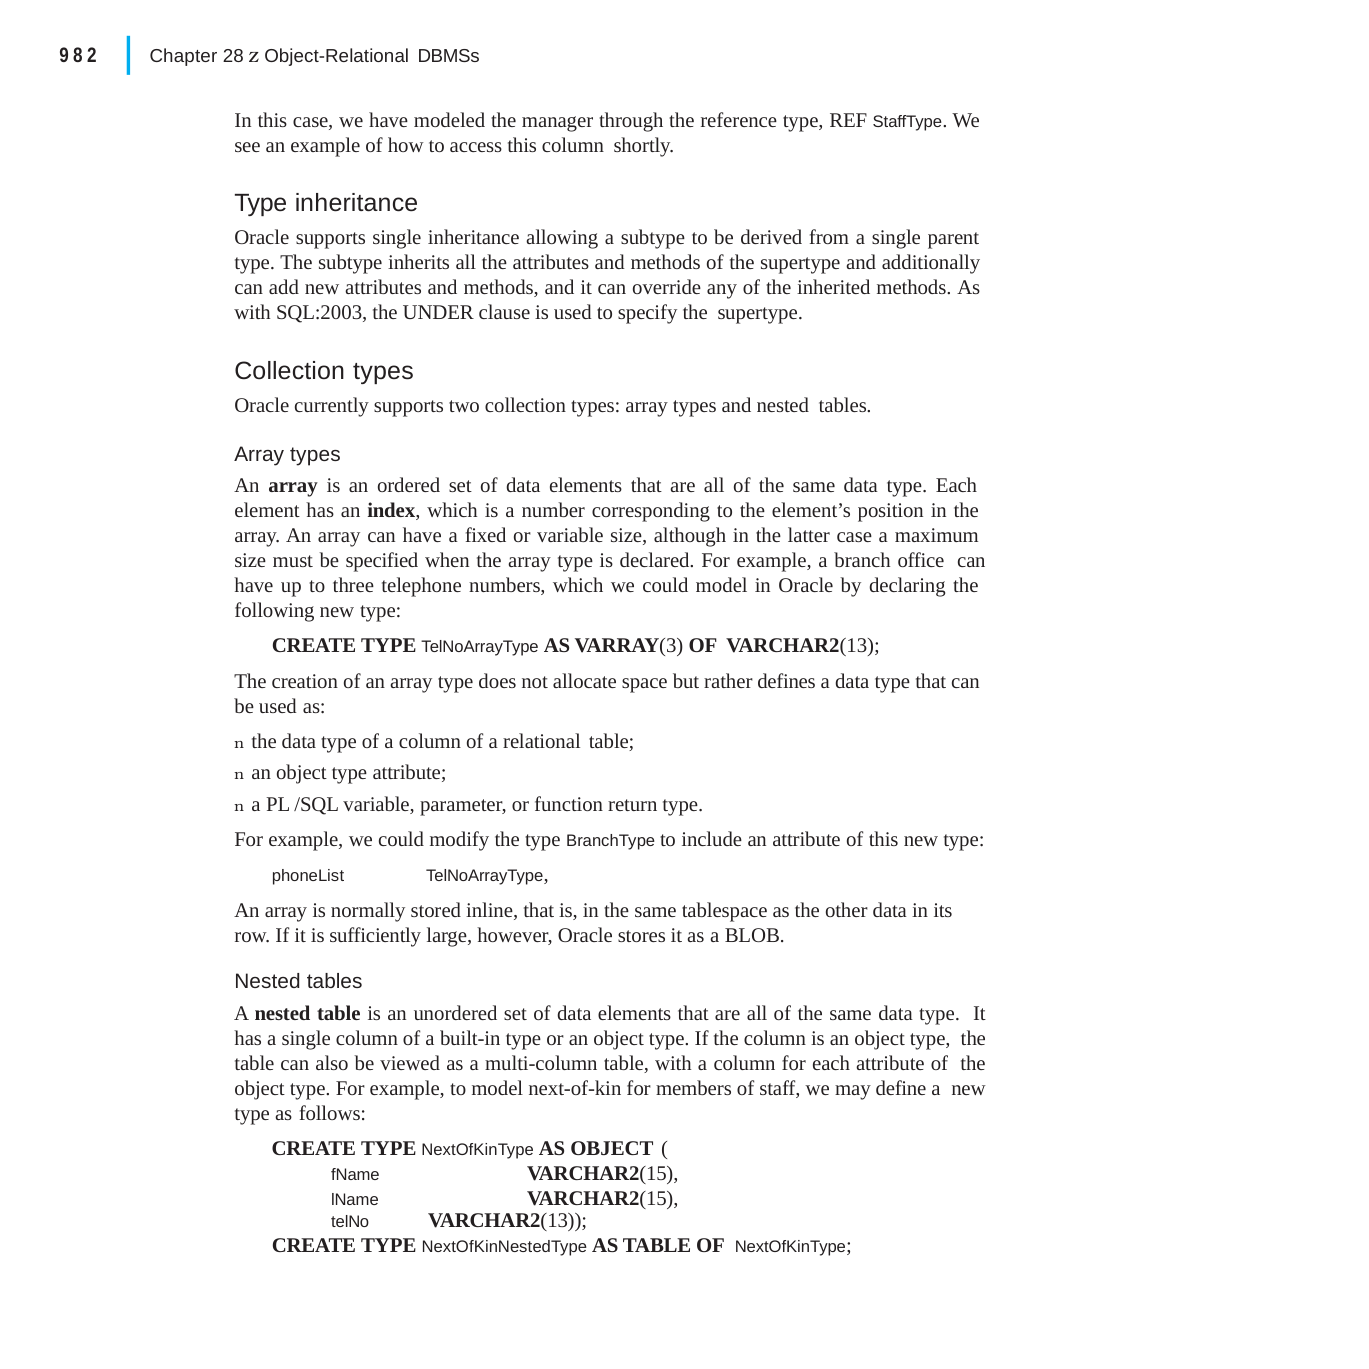

|
982
Chapter 28 z Object-Relational DBMSs
In this case, we have modeled the manager through the reference type, REF StaffType. We  see an example of how to access this column shortly.

Type inheritance
Oracle supports single inheritance allowing a subtype to be derived from a single parent  type. The subtype inherits all the attributes and methods of the supertype and additionally  can add new attributes and methods, and it can override any of the inherited methods. As  with SQL:2003, the UNDER clause is used to specify the supertype.

Collection types
Oracle currently supports two collection types: array types and nested tables.

Array types
An array is an ordered set of data elements that are all of the same data type. Each  element has an index, which is a number corresponding to the element’s position in the  array. An array can have a fixed or variable size, although in the latter case a maximum  size must be specified when the array type is declared. For example, a branch office  can have up to three telephone numbers, which we could model in Oracle by declaring the  following new type:
CREATE TYPE TelNoArrayType AS VARRAY(3) OF VARCHAR2(13);
The creation of an array type does not allocate space but rather defines a data type that can  be used as:
n the data type of a column of a relational table;
n an object type attribute;
n a PL /SQL variable, parameter, or function return type.
For example, we could modify the type BranchType to include an attribute of this new type:
phoneList	TelNoArrayType,
An array is normally stored inline, that is, in the same tablespace as the other data in its  row. If it is sufficiently large, however, Oracle stores it as a BLOB.

Nested tables
A nested table is an unordered set of data elements that are all of the same data type.  It has a single column of a built-in type or an object type. If the column is an object type,  the table can also be viewed as a multi-column table, with a column for each attribute of  the object type. For example, to model next-of-kin for members of staff, we may define a  new type as follows:
CREATE TYPE NextOfKinType AS OBJECT (
fName	VARCHAR2(15),
lName	VARCHAR2(15),
VARCHAR2(13));
telNo
CREATE TYPE NextOfKinNestedType AS TABLE OF NextOfKinType;